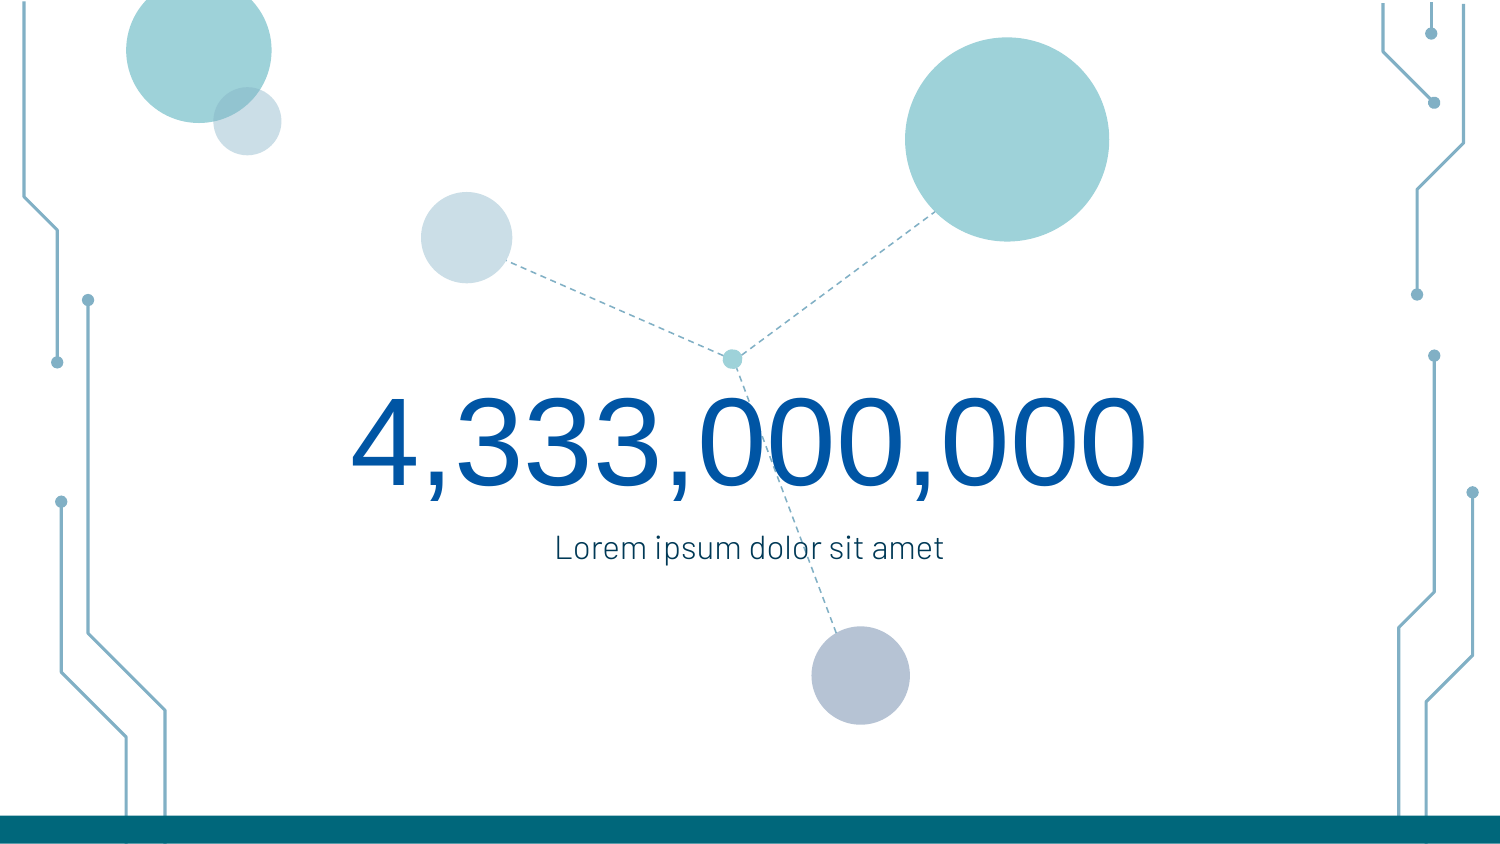

# 4,333,000,000
Lorem ipsum dolor sit amet